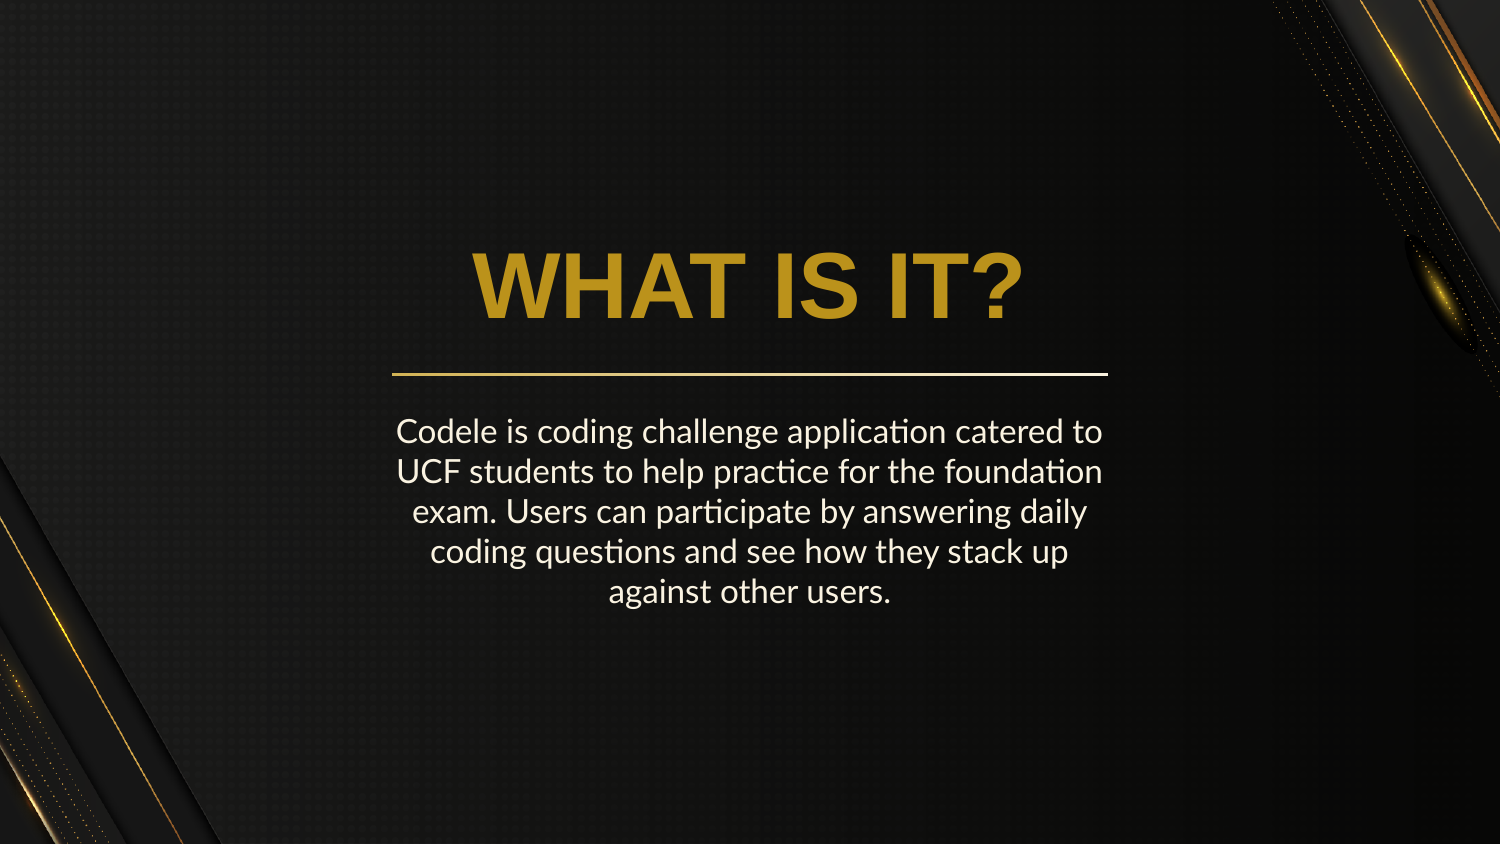

# WHAT IS IT?

Codele is coding challenge application catered to UCF students to help practice for the foundation exam. Users can participate by answering daily coding questions and see how they stack up against other users.